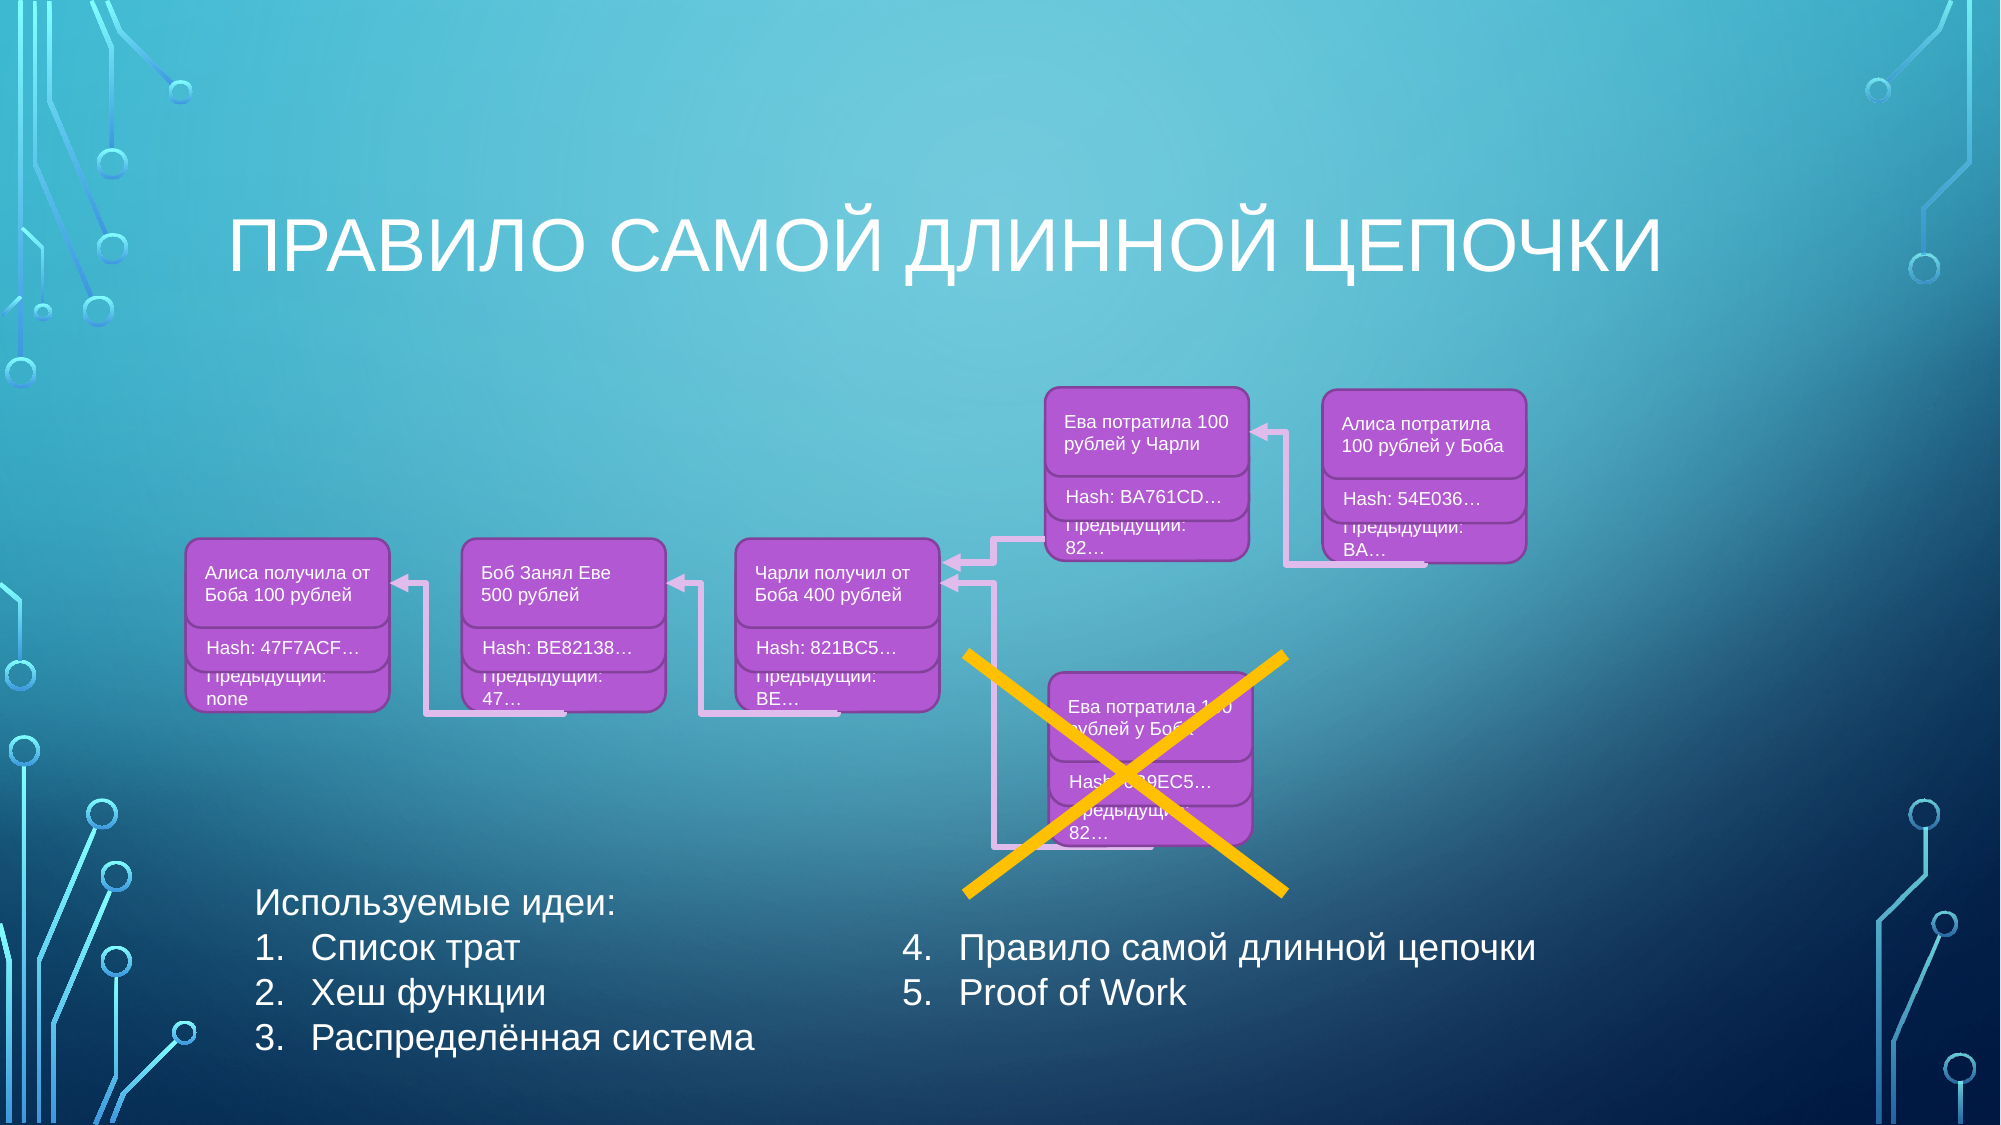

Правило самой Длинной цепочки
Ева потратила 100 рублей у Чарли

Hash: BA761CD…

Предыдущий: 82…
Алиса потратила 100 рублей у Боба

Hash: 54E036…

Предыдущий: BA…
Алиса получила от Боба 100 рублей

Hash: 47F7ACF…

Предыдущий: none
Боб Занял Еве 500 рублей

Hash: BE82138…

Предыдущий: 47…
Чарли получил от Боба 400 рублей

Hash: 821BC5…

Предыдущий: BE…
Ева потратила 100 рублей у Боба

Hash: 6B9EC5…

Предыдущий: 82…
Используемые идеи:
Список трат
Хеш функции
Распределённая система

Правило самой длинной цепочки
Proof of Work